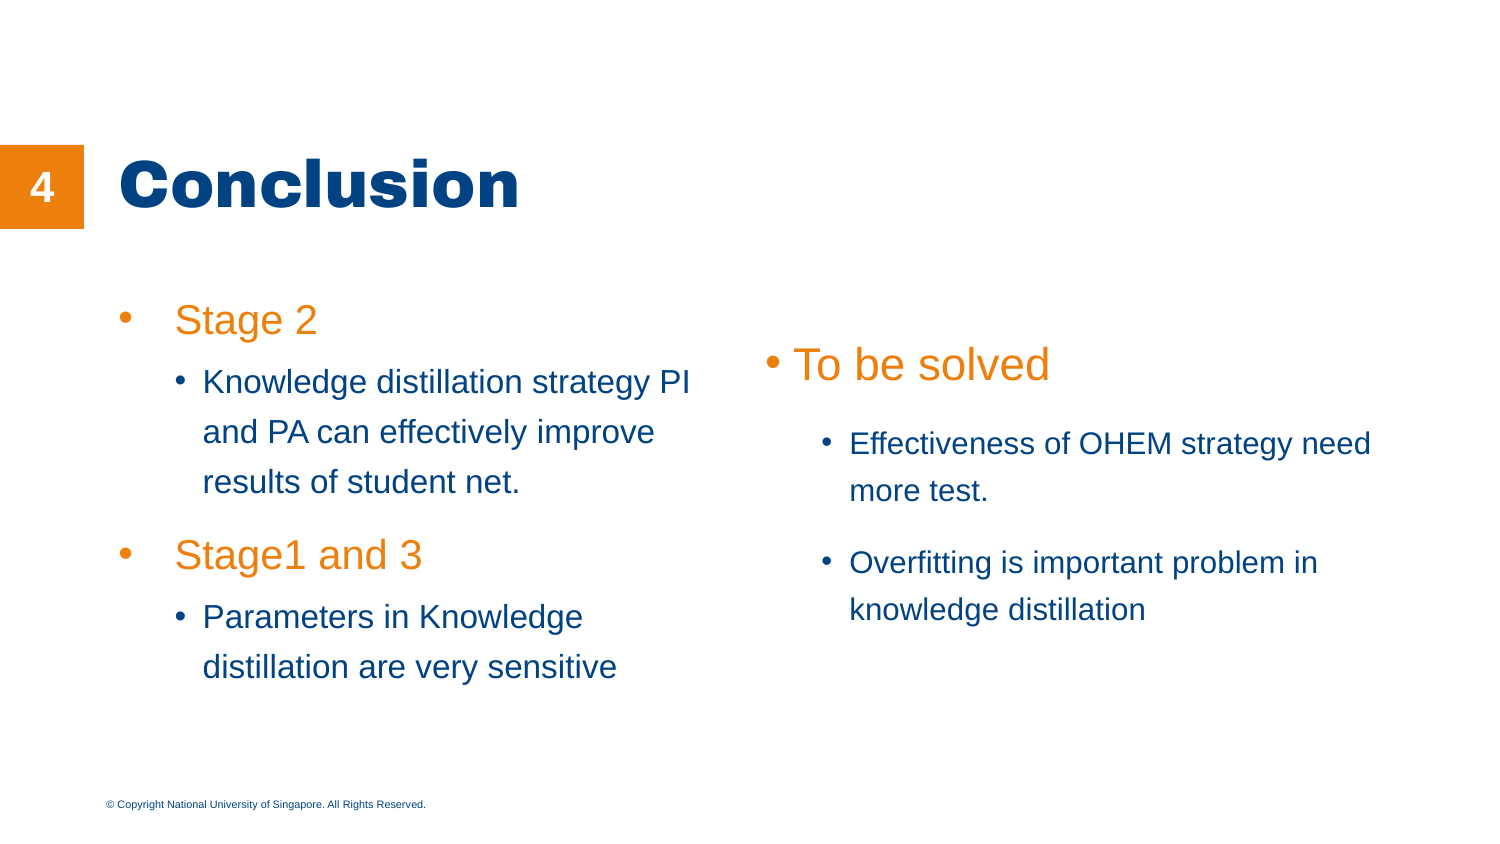

# Conclusion
4
Stage 2
Knowledge distillation strategy PI and PA can effectively improve results of student net.
Stage1 and 3
Parameters in Knowledge distillation are very sensitive

To be solved
Effectiveness of OHEM strategy need more test.
Overfitting is important problem in knowledge distillation